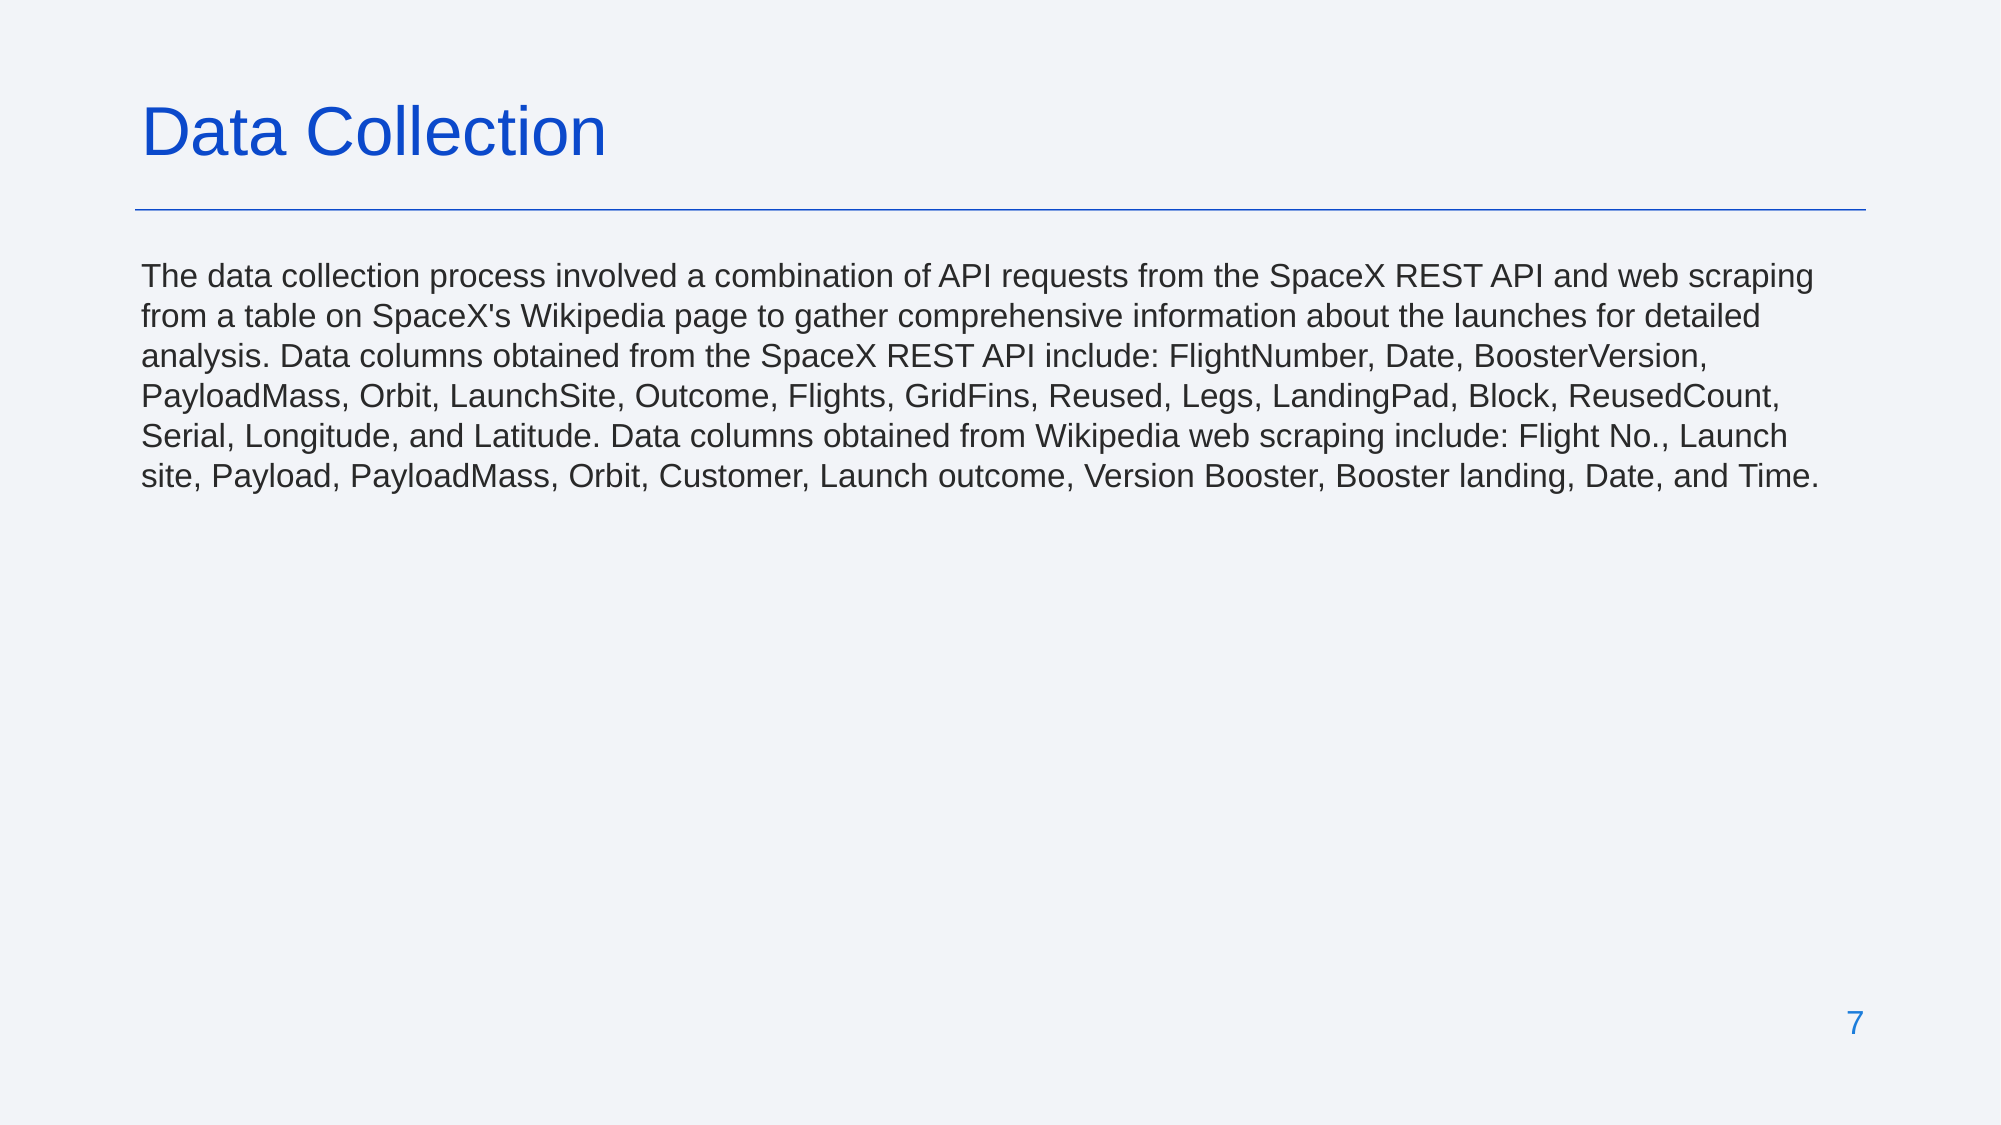

Data Collection
The data collection process involved a combination of API requests from the SpaceX REST API and web scraping from a table on SpaceX's Wikipedia page to gather comprehensive information about the launches for detailed analysis. Data columns obtained from the SpaceX REST API include: FlightNumber, Date, BoosterVersion, PayloadMass, Orbit, LaunchSite, Outcome, Flights, GridFins, Reused, Legs, LandingPad, Block, ReusedCount, Serial, Longitude, and Latitude. Data columns obtained from Wikipedia web scraping include: Flight No., Launch site, Payload, PayloadMass, Orbit, Customer, Launch outcome, Version Booster, Booster landing, Date, and Time.
7